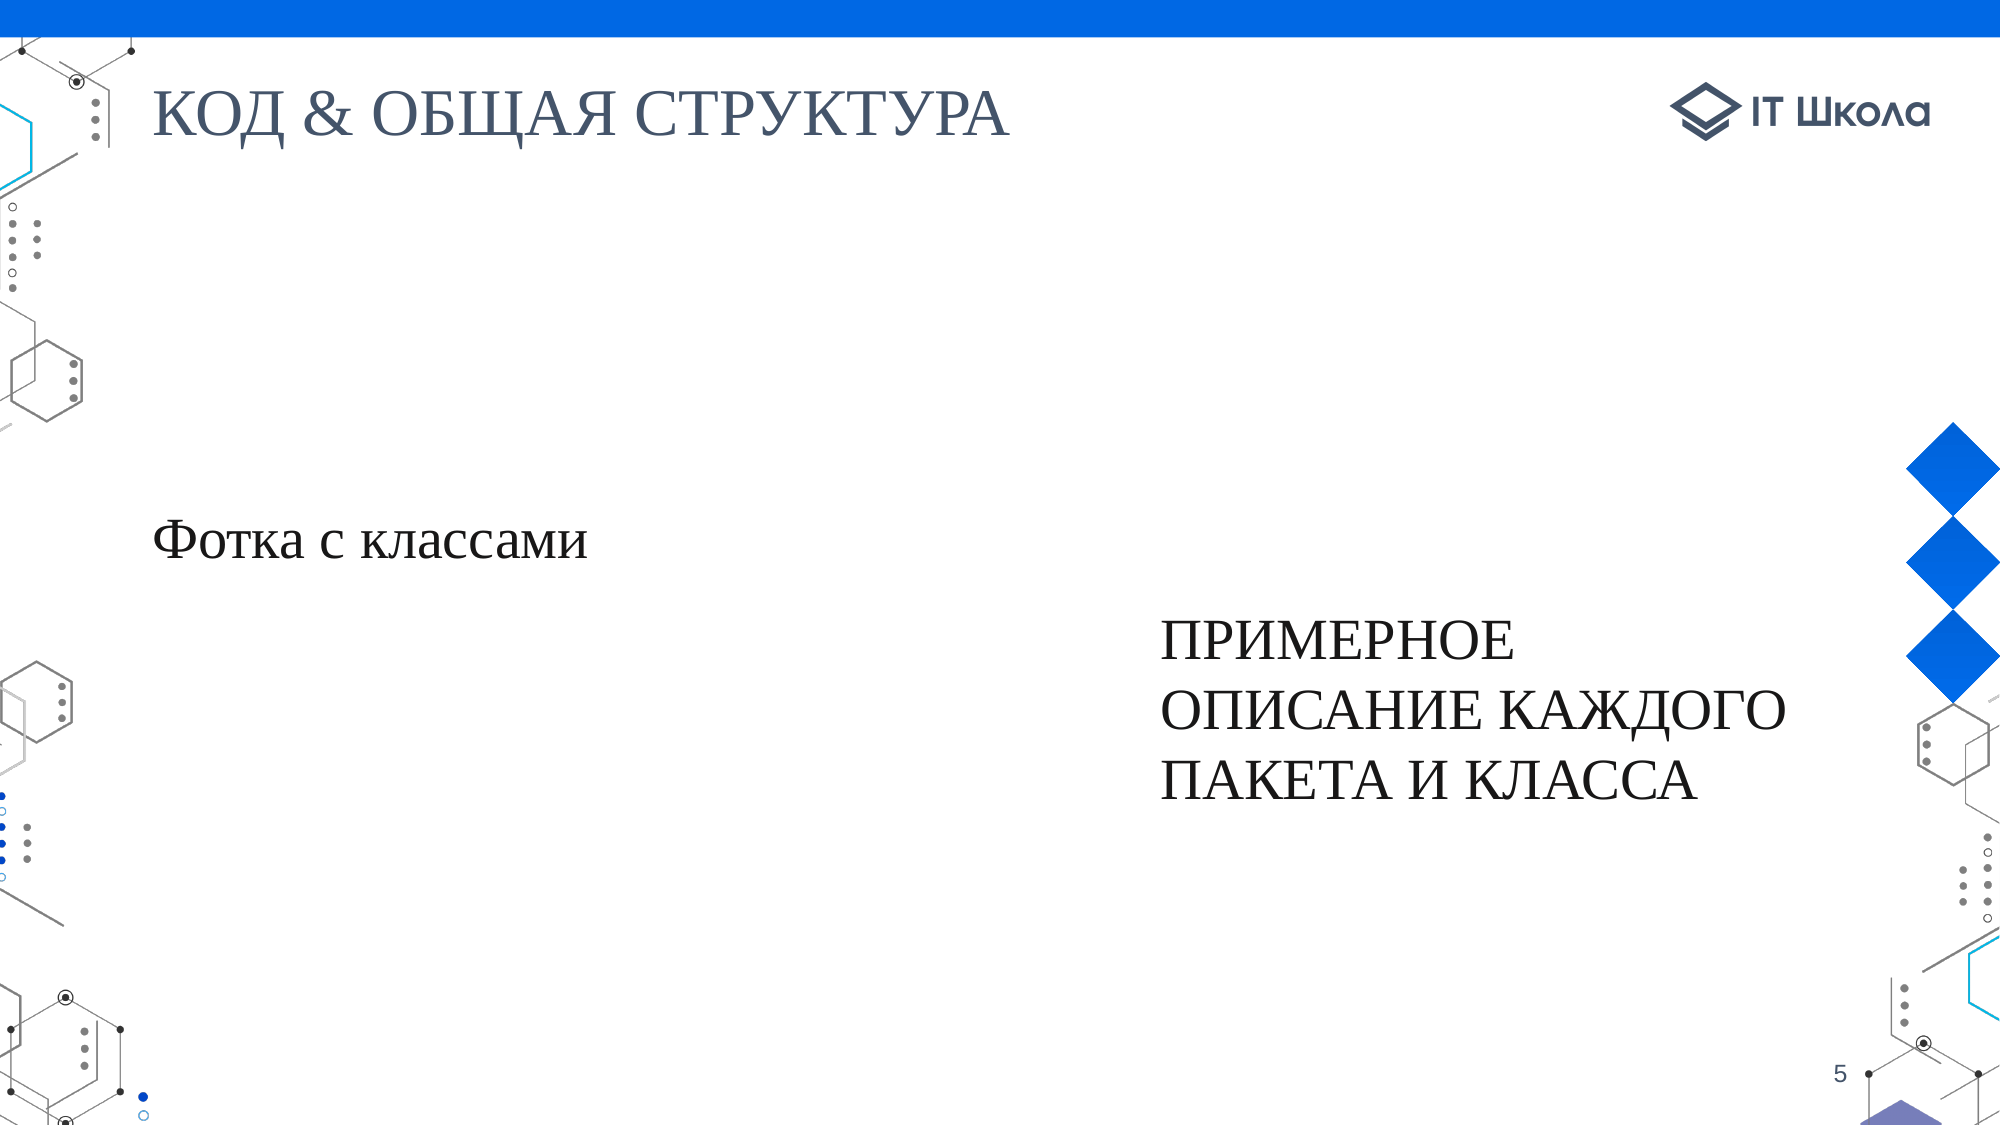

# КОД & ОБЩАЯ СТРУКТУРА
Фотка с классами
ПРИМЕРНОЕ ОПИСАНИЕ КАЖДОГО ПАКЕТА И КЛАССА
5